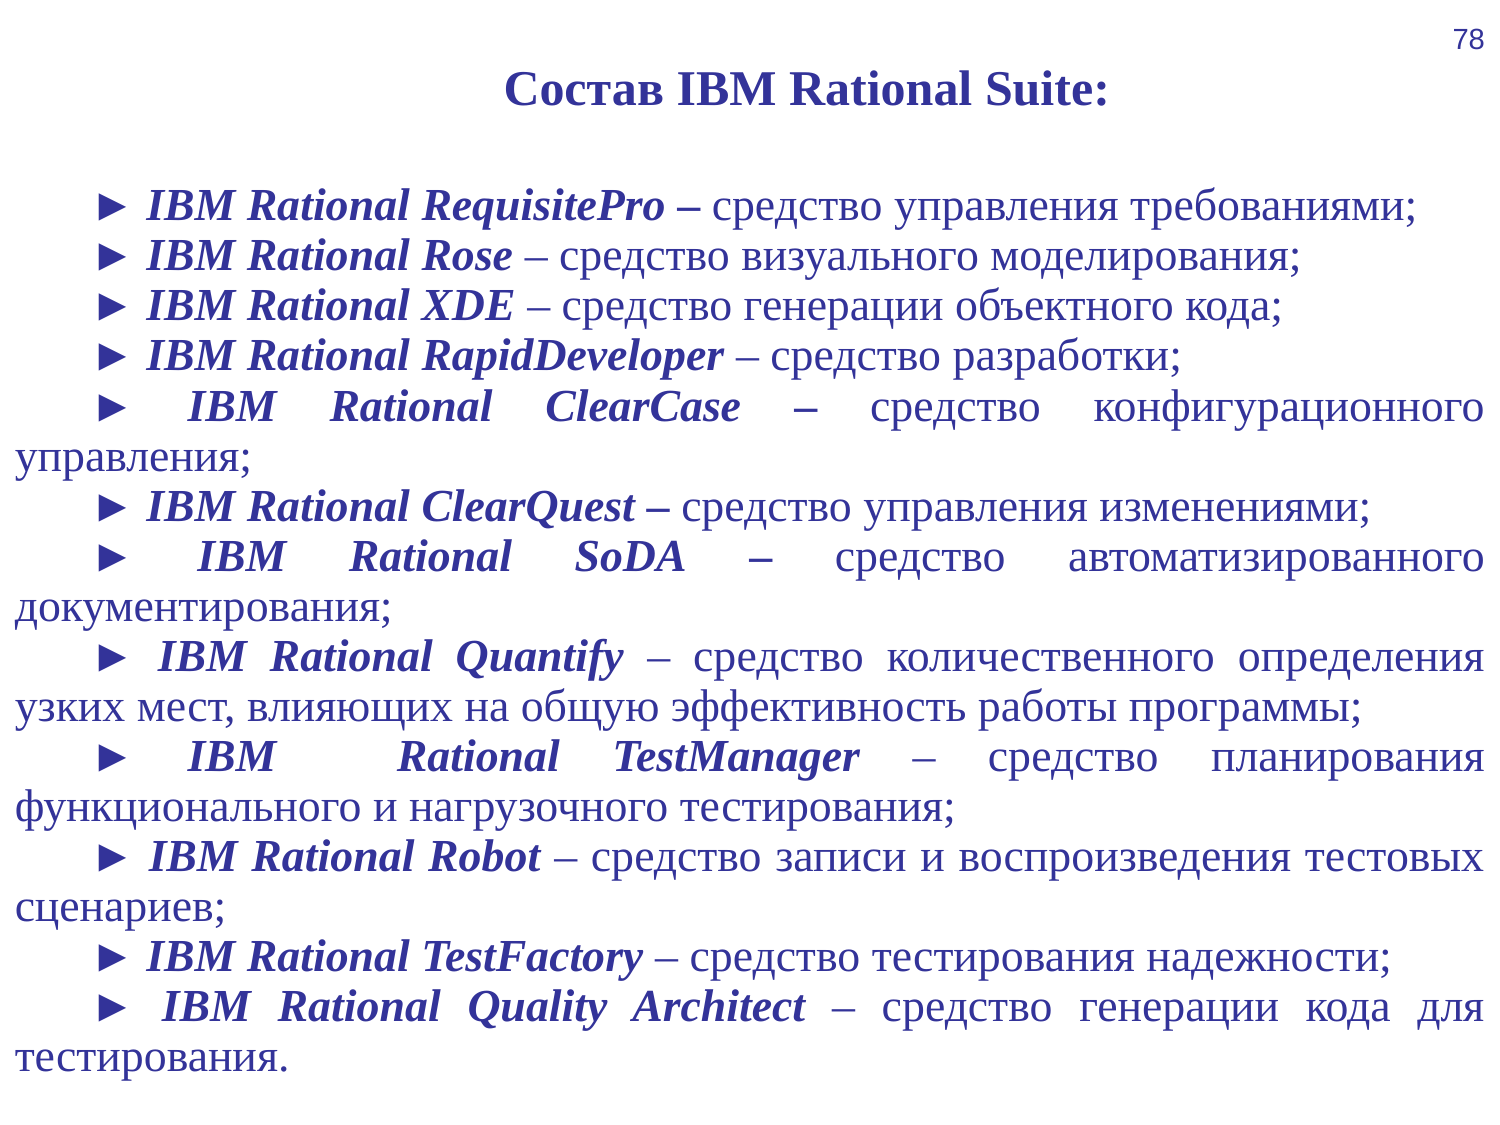

78
Состав IBM Rational Suite:
► IBM Rational RequisitePro – средство управления требованиями;
► IBM Rational Rose – средство визуального моделирования;
► IBM Rational XDE – средство генерации объектного кода;
► IBM Rational RapidDeveloper – средство разработки;
► IBM Rational ClearCase – средство конфигурационного управления;
► IBM Rational ClearQuest – средство управления изменениями;
► IBM Rational SoDA – средство автоматизированного документирования;
► IBM Rational Quantify – средство количественного определения узких мест, влияющих на общую эффективность работы программы;
► IBM 	Rational TestManager – средство планирования функционального и нагрузочного тестирования;
► IBM Rational Robot – средство записи и воспроизведения тестовых сценариев;
► IBM Rational TestFactory – средство тестирования надежности;
► IBM Rational Quality Architect – средство генерации кода для тестирования.